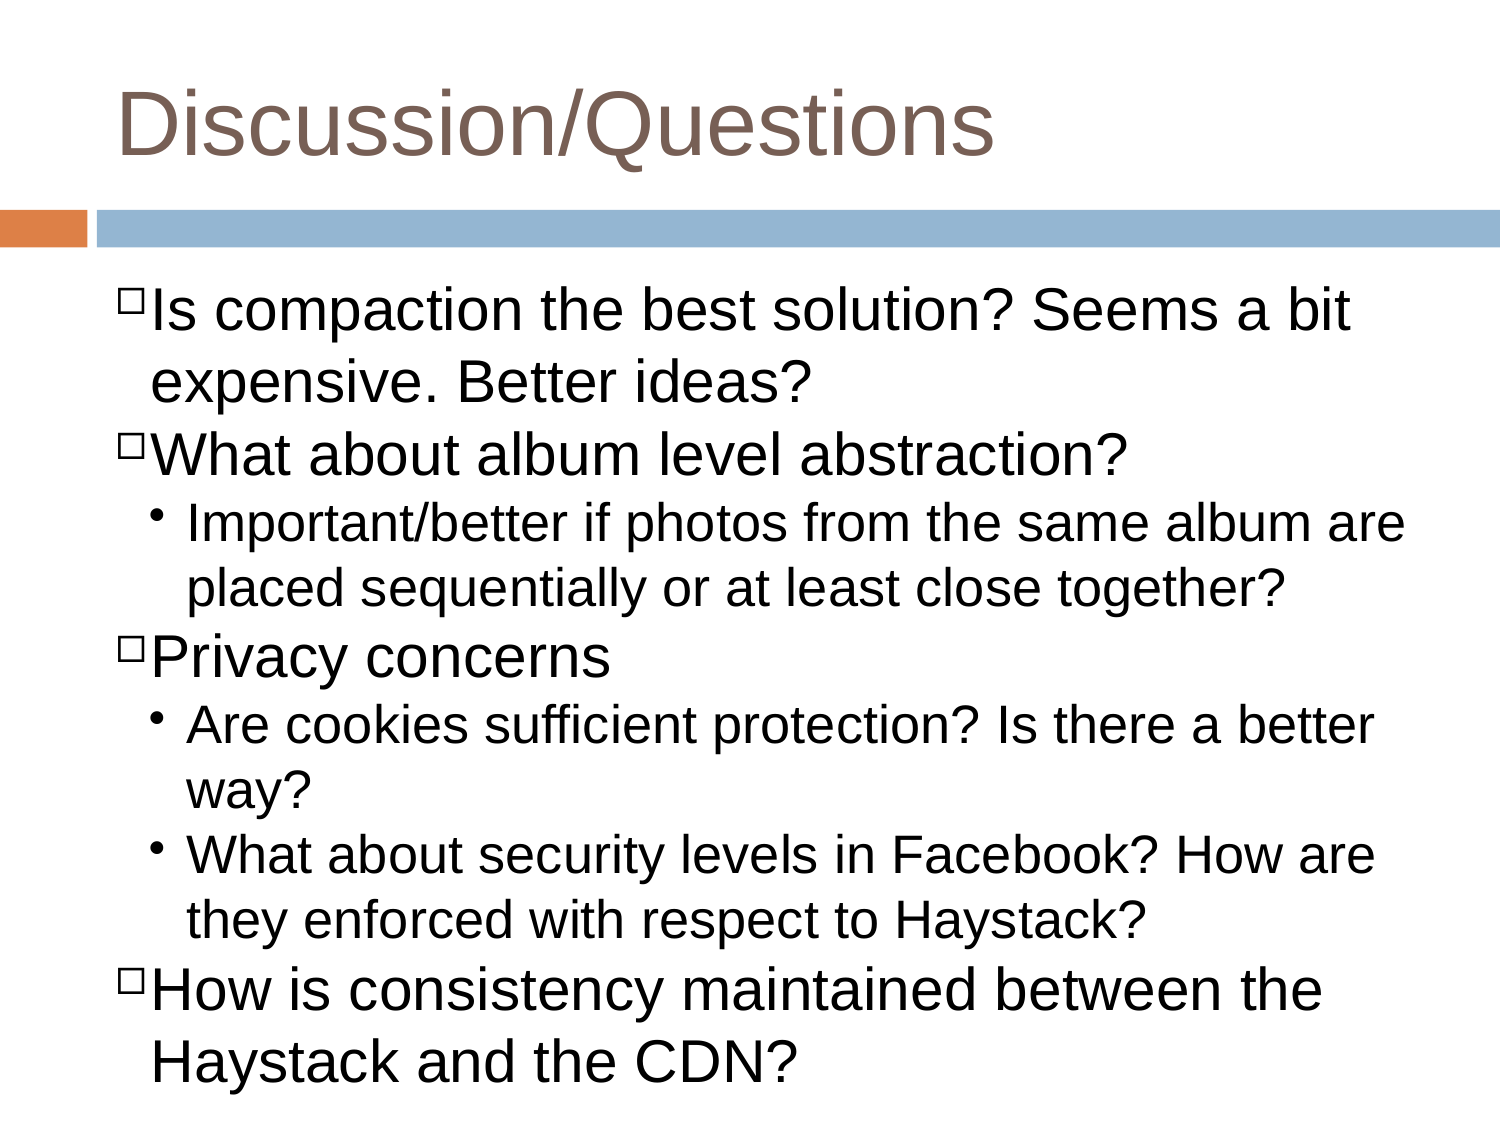

Discussion/Questions
Is compaction the best solution? Seems a bit expensive. Better ideas?
What about album level abstraction?
Important/better if photos from the same album are placed sequentially or at least close together?
Privacy concerns
Are cookies sufficient protection? Is there a better way?
What about security levels in Facebook? How are they enforced with respect to Haystack?
How is consistency maintained between the Haystack and the CDN?